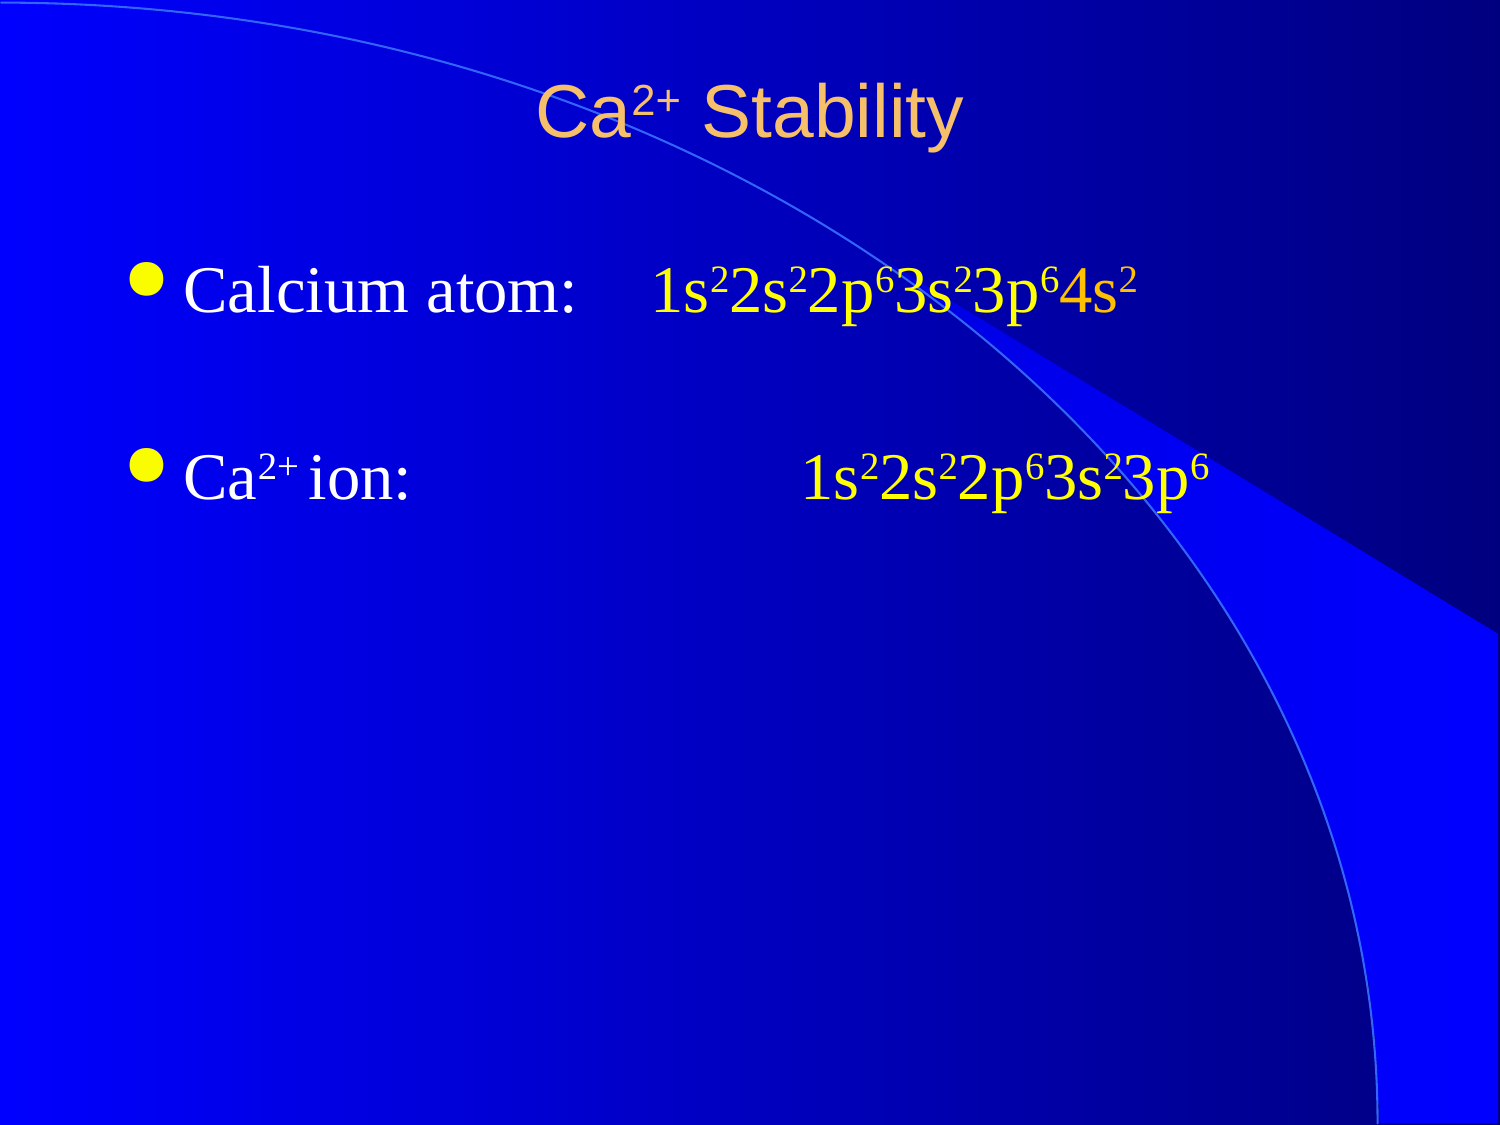

Ca2+ Stability
Calcium atom:	 1s22s22p63s23p64s2

Ca2+ ion:			 1s22s22p63s23p6